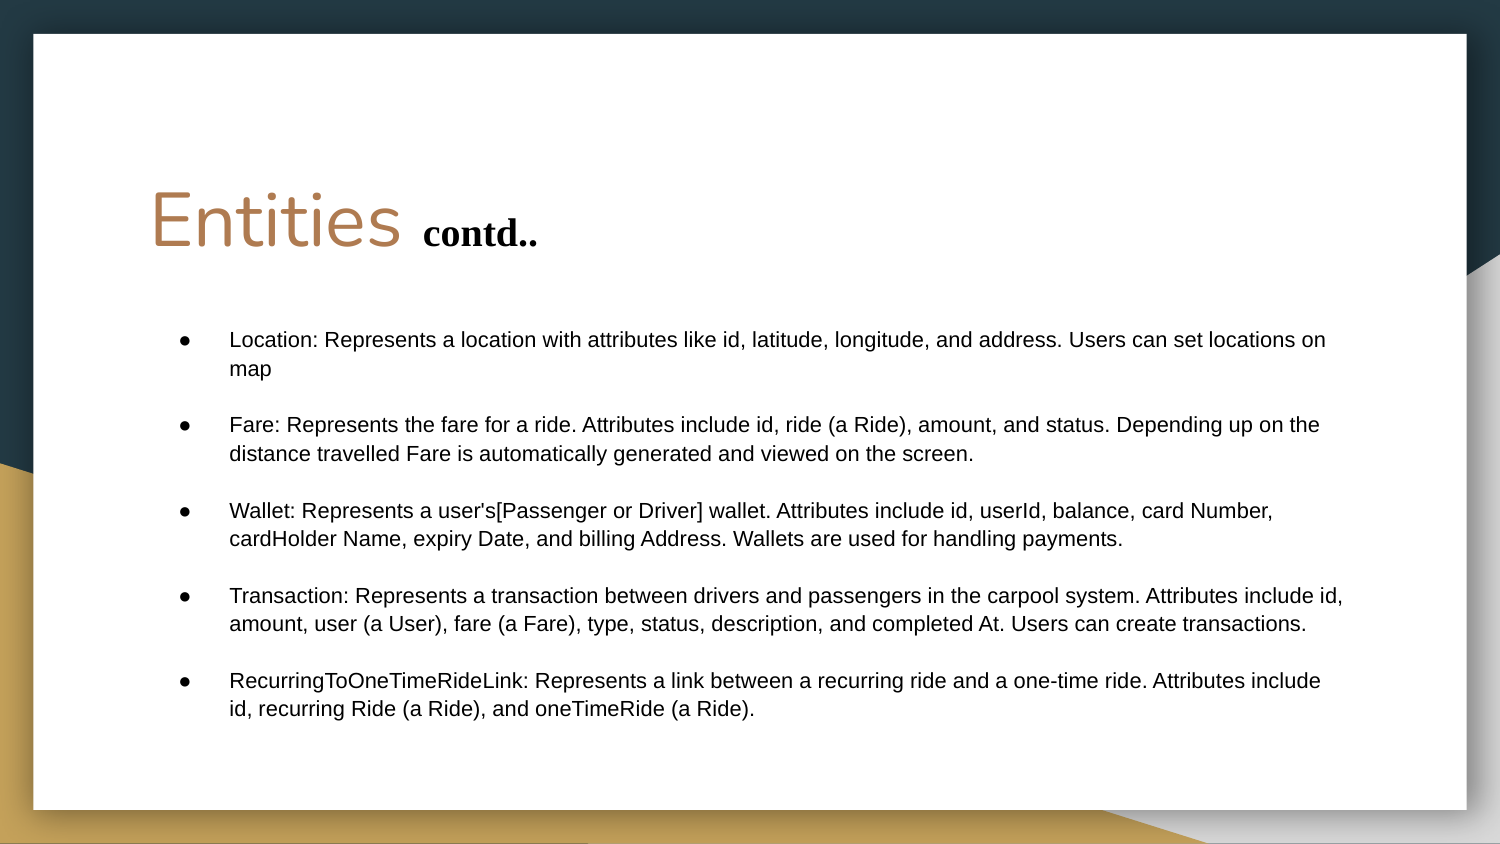

# Entities contd..

Location: Represents a location with attributes like id, latitude, longitude, and address. Users can set locations on map

Fare: Represents the fare for a ride. Attributes include id, ride (a Ride), amount, and status. Depending up on the distance travelled Fare is automatically generated and viewed on the screen.

Wallet: Represents a user's[Passenger or Driver] wallet. Attributes include id, userId, balance, card Number, cardHolder Name, expiry Date, and billing Address. Wallets are used for handling payments.

Transaction: Represents a transaction between drivers and passengers in the carpool system. Attributes include id, amount, user (a User), fare (a Fare), type, status, description, and completed At. Users can create transactions.

RecurringToOneTimeRideLink: Represents a link between a recurring ride and a one-time ride. Attributes include id, recurring Ride (a Ride), and oneTimeRide (a Ride).